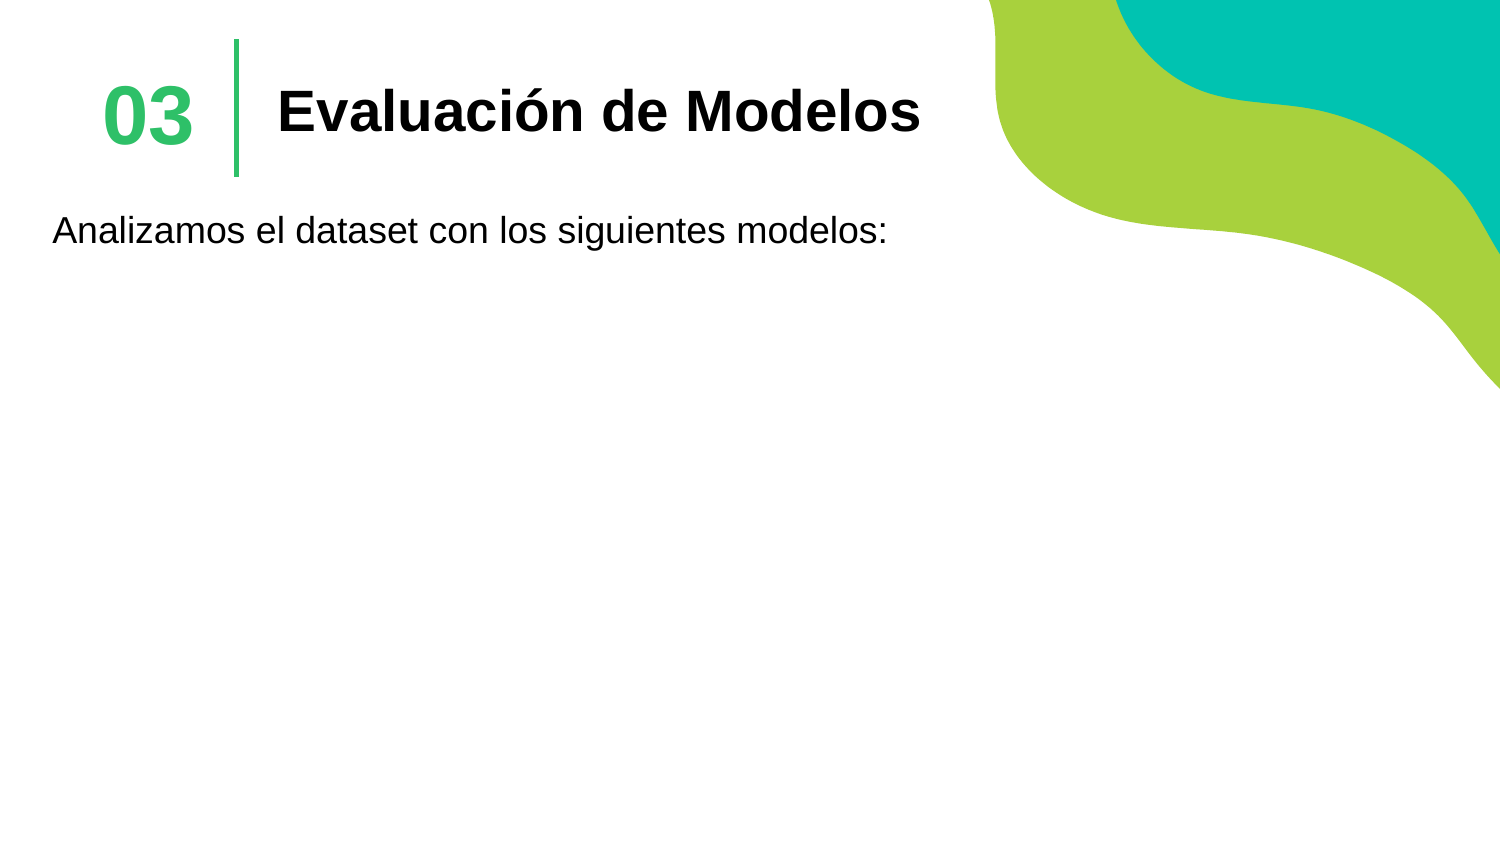

03

Evaluación de Modelos
Analizamos el dataset con los siguientes modelos: